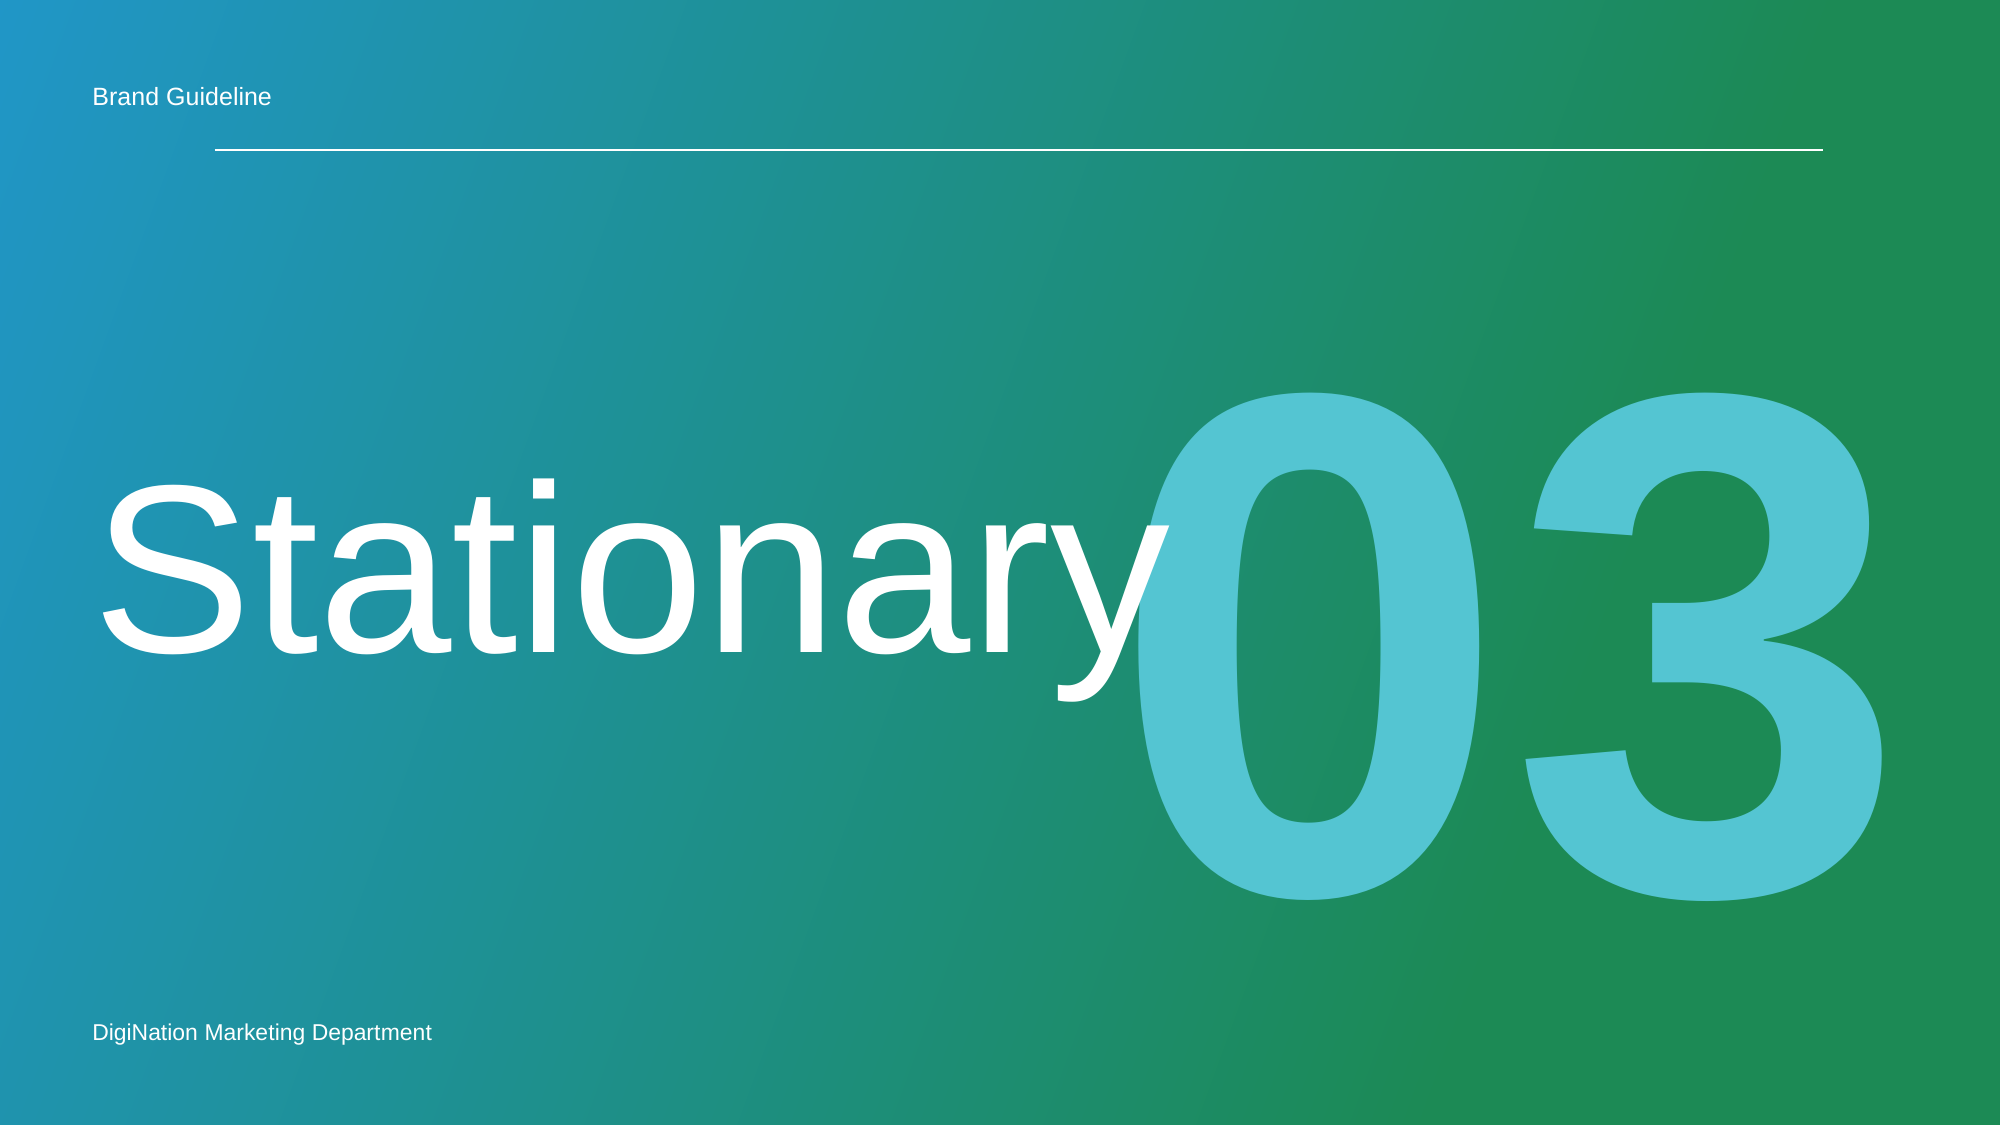

Brand Guideline
03
Stationary
DigiNation Marketing Department